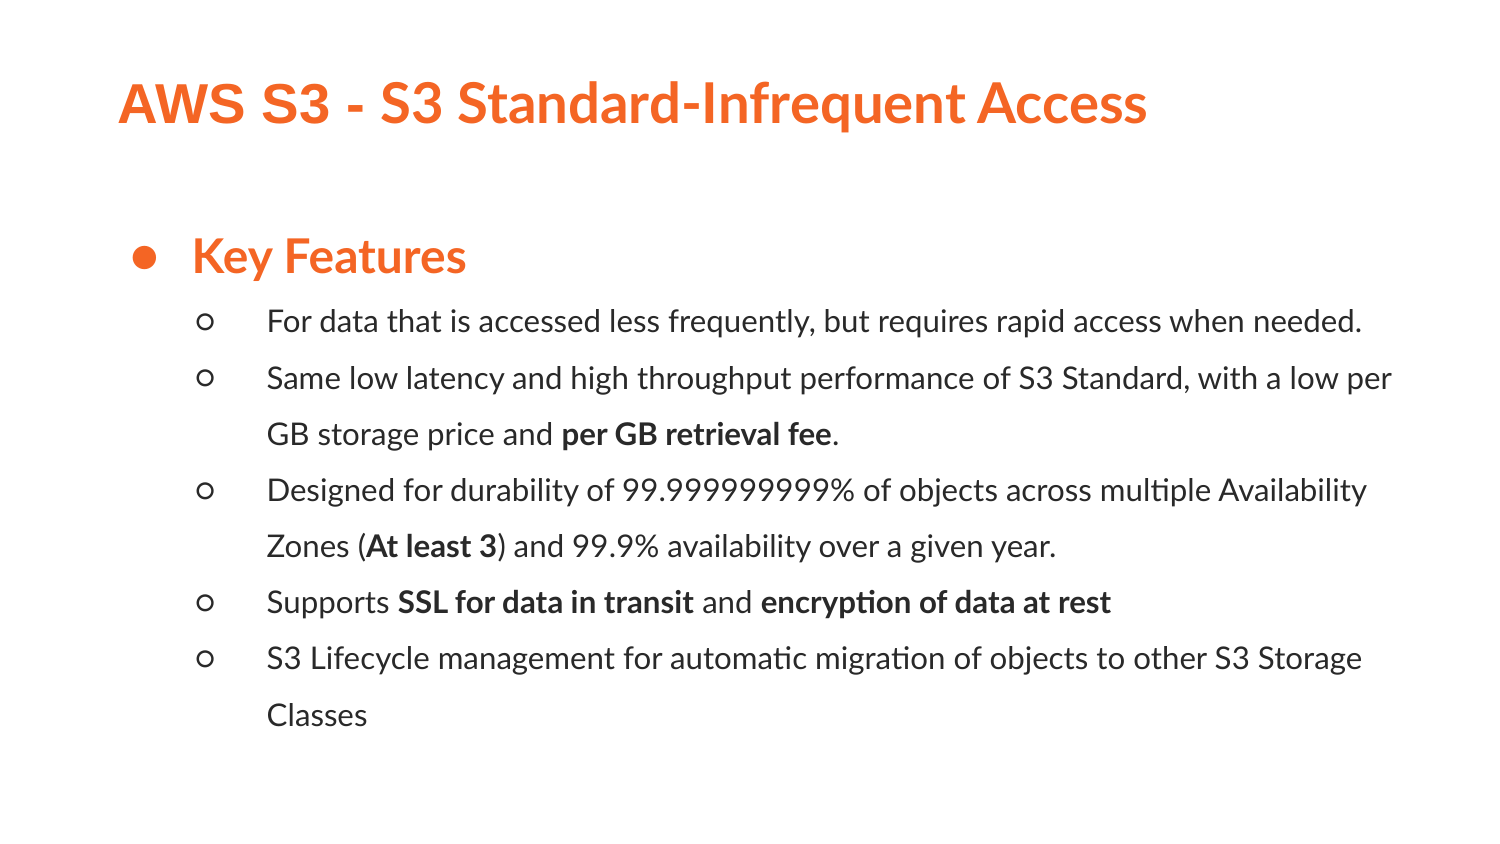

AWS S3 - S3 Standard-Infrequent Access
Key Features
For data that is accessed less frequently, but requires rapid access when needed.
Same low latency and high throughput performance of S3 Standard, with a low per GB storage price and per GB retrieval fee.
Designed for durability of 99.999999999% of objects across multiple Availability Zones (At least 3) and 99.9% availability over a given year.
Supports SSL for data in transit and encryption of data at rest
S3 Lifecycle management for automatic migration of objects to other S3 Storage Classes